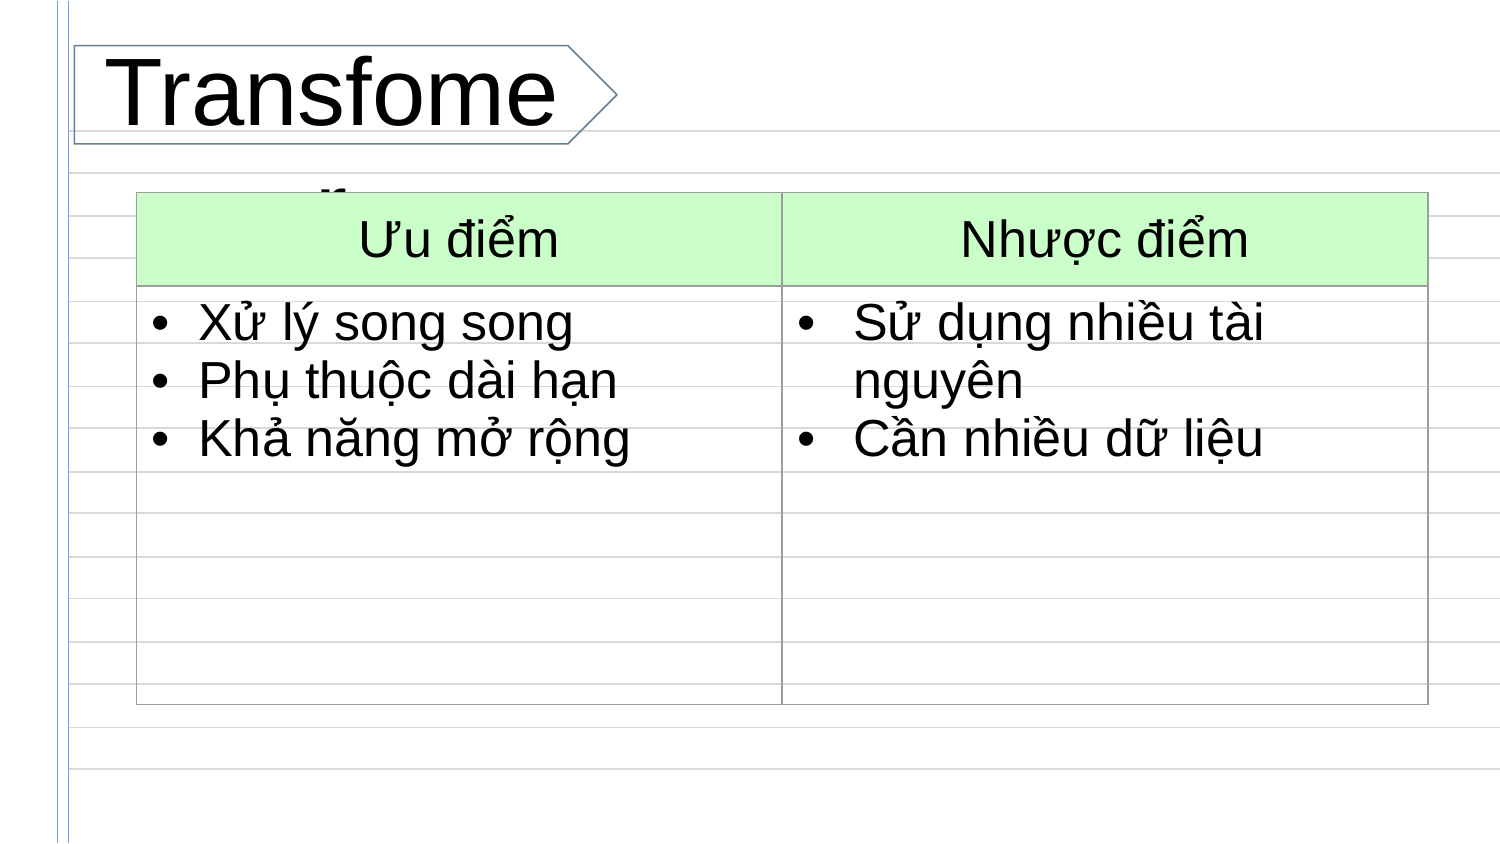

Transfomer

| Ưu điểm | Nhược điểm |
| --- | --- |
| Xử lý song song Phụ thuộc dài hạn Khả năng mở rộng | Sử dụng nhiều tài nguyên Cần nhiều dữ liệu |